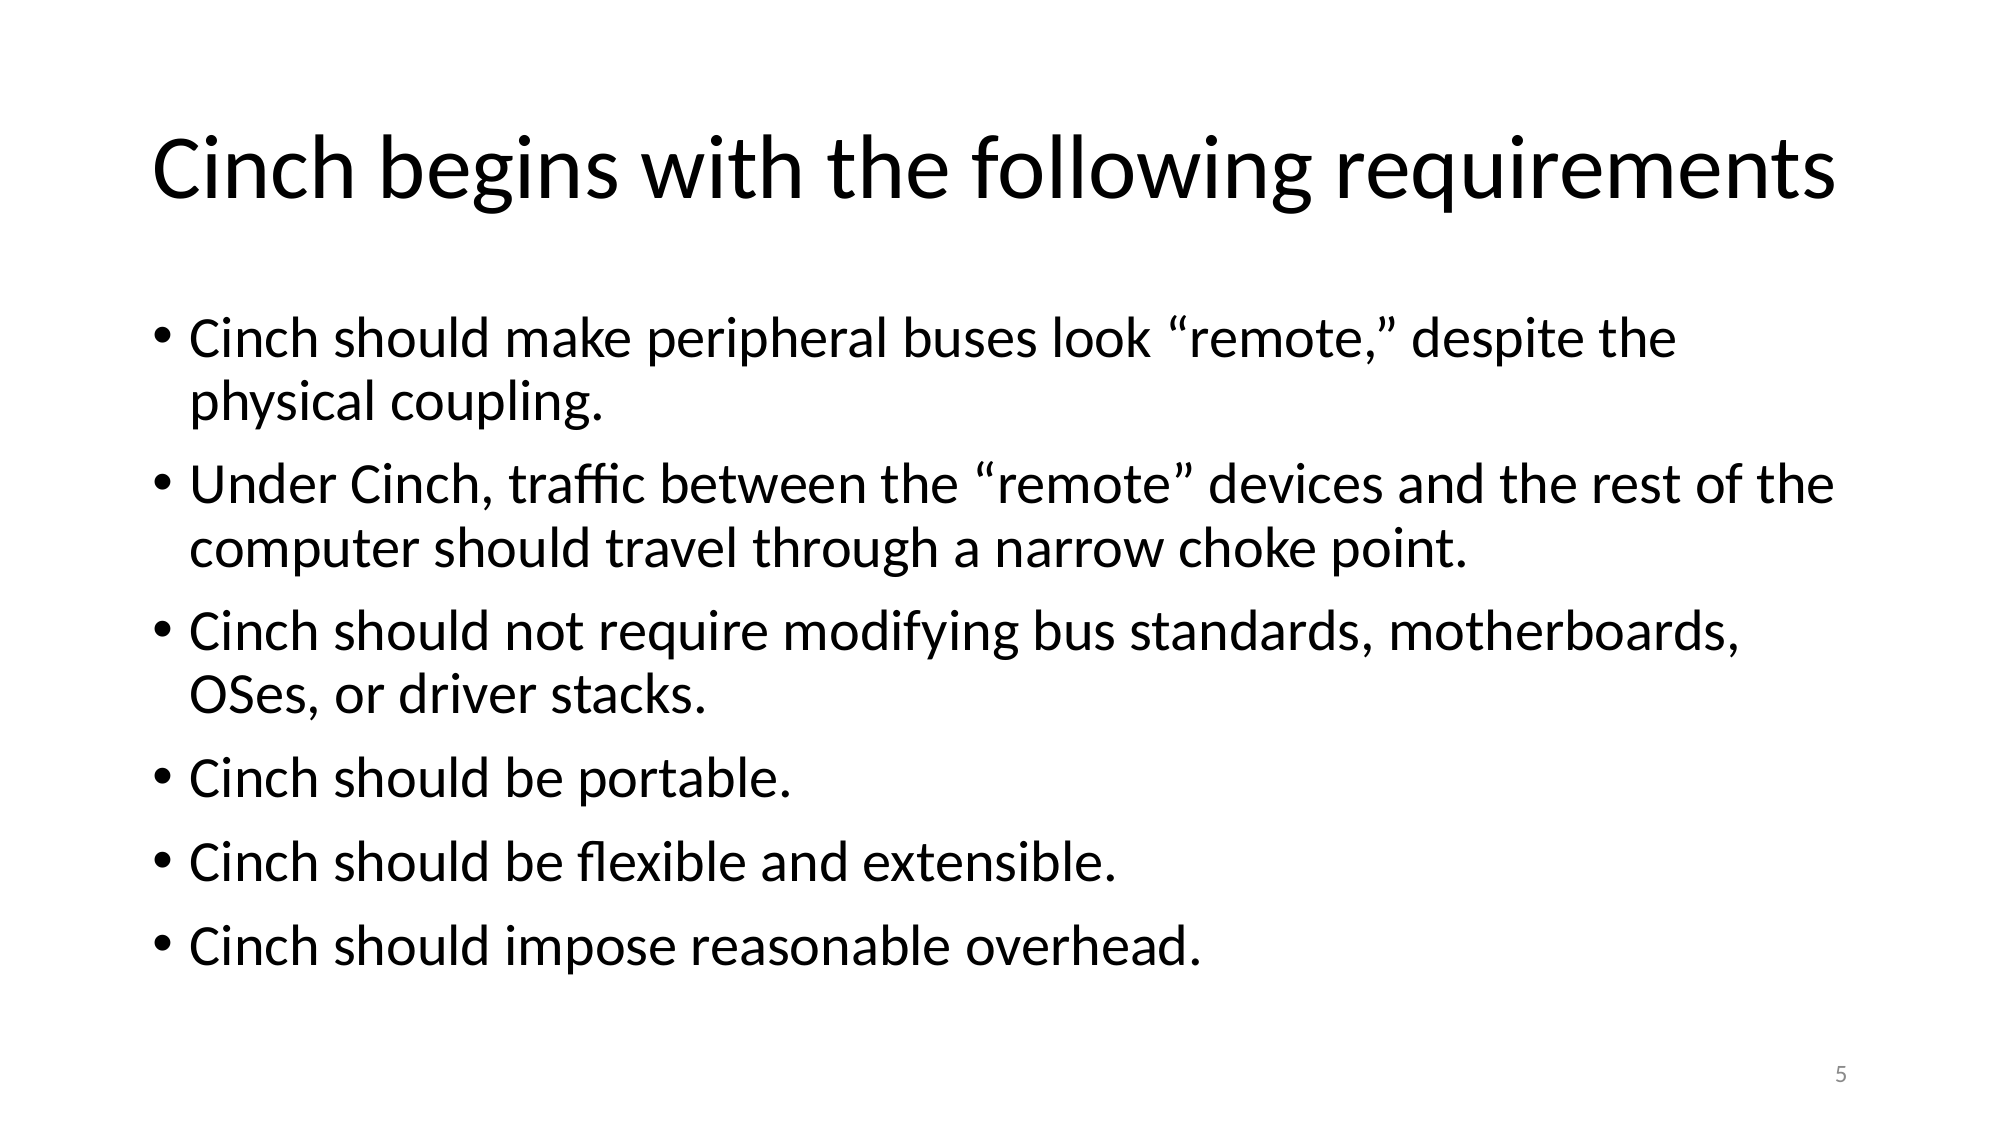

# Cinch begins with the following requirements
Cinch should make peripheral buses look “remote,” despite the physical coupling.
Under Cinch, traffic between the “remote” devices and the rest of the computer should travel through a narrow choke point.
Cinch should not require modifying bus standards, motherboards, OSes, or driver stacks.
Cinch should be portable.
Cinch should be flexible and extensible.
Cinch should impose reasonable overhead.
5